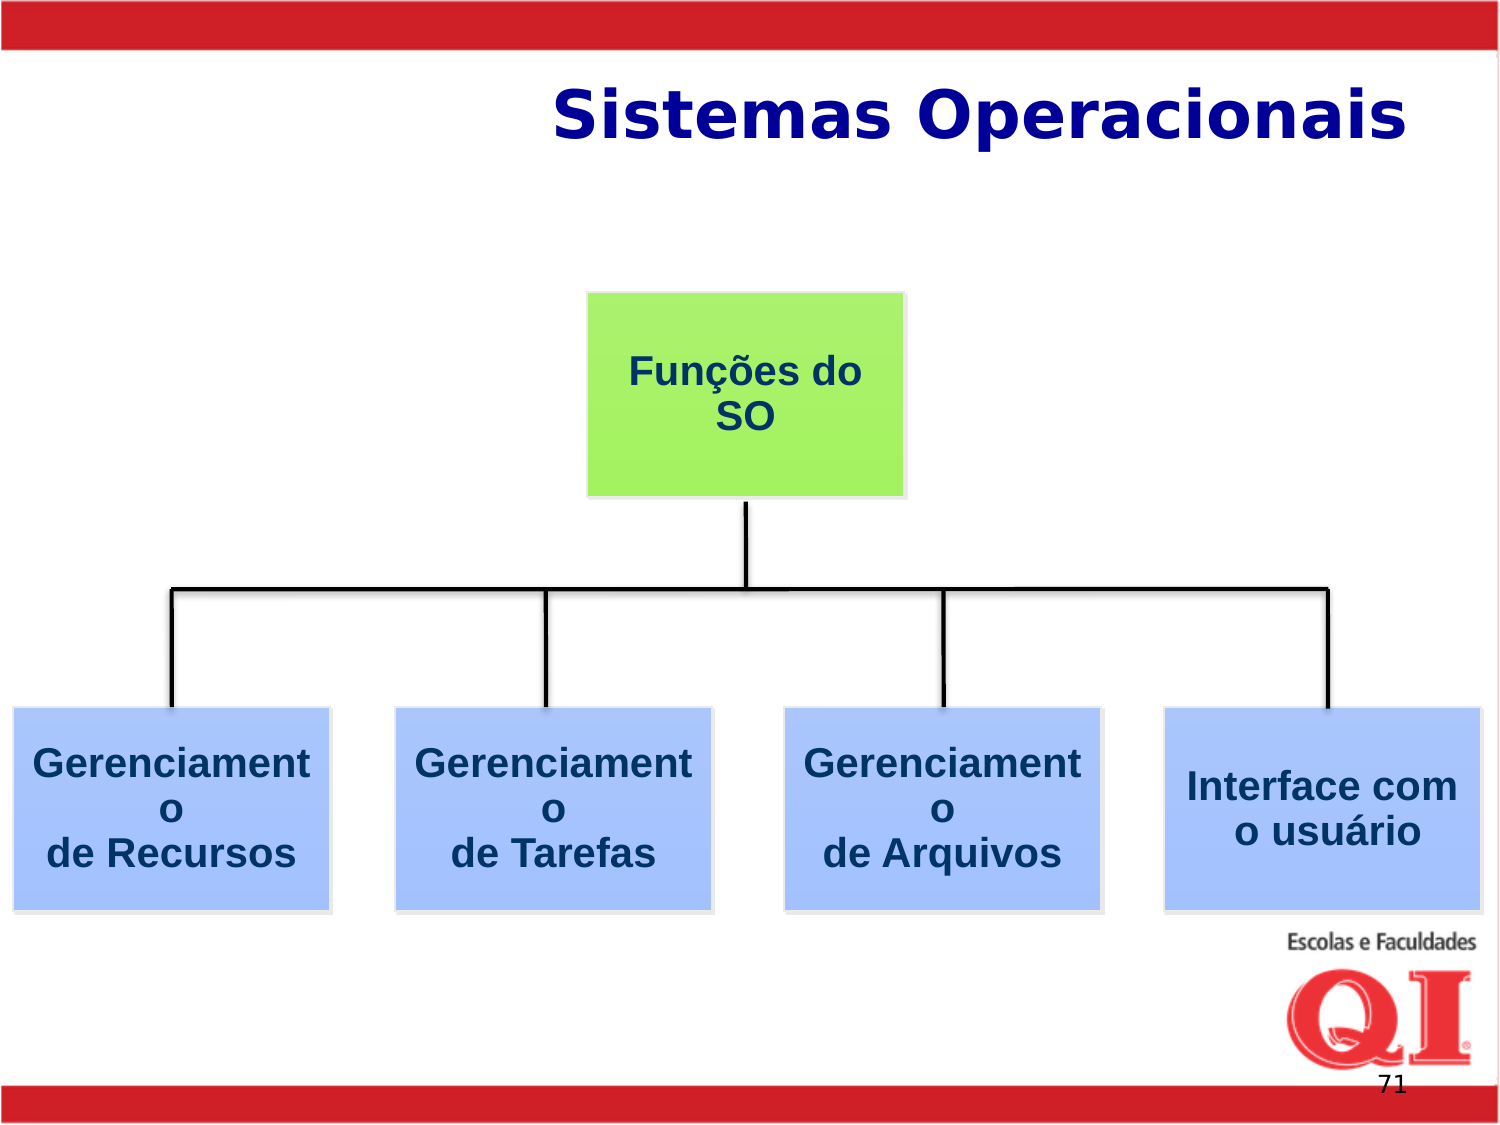

# Sistemas Operacionais

Funções do SO
Gerenciamento
de Recursos
Gerenciamento
de Tarefas
Gerenciamento
de Arquivos
Interface com
 o usuário
71